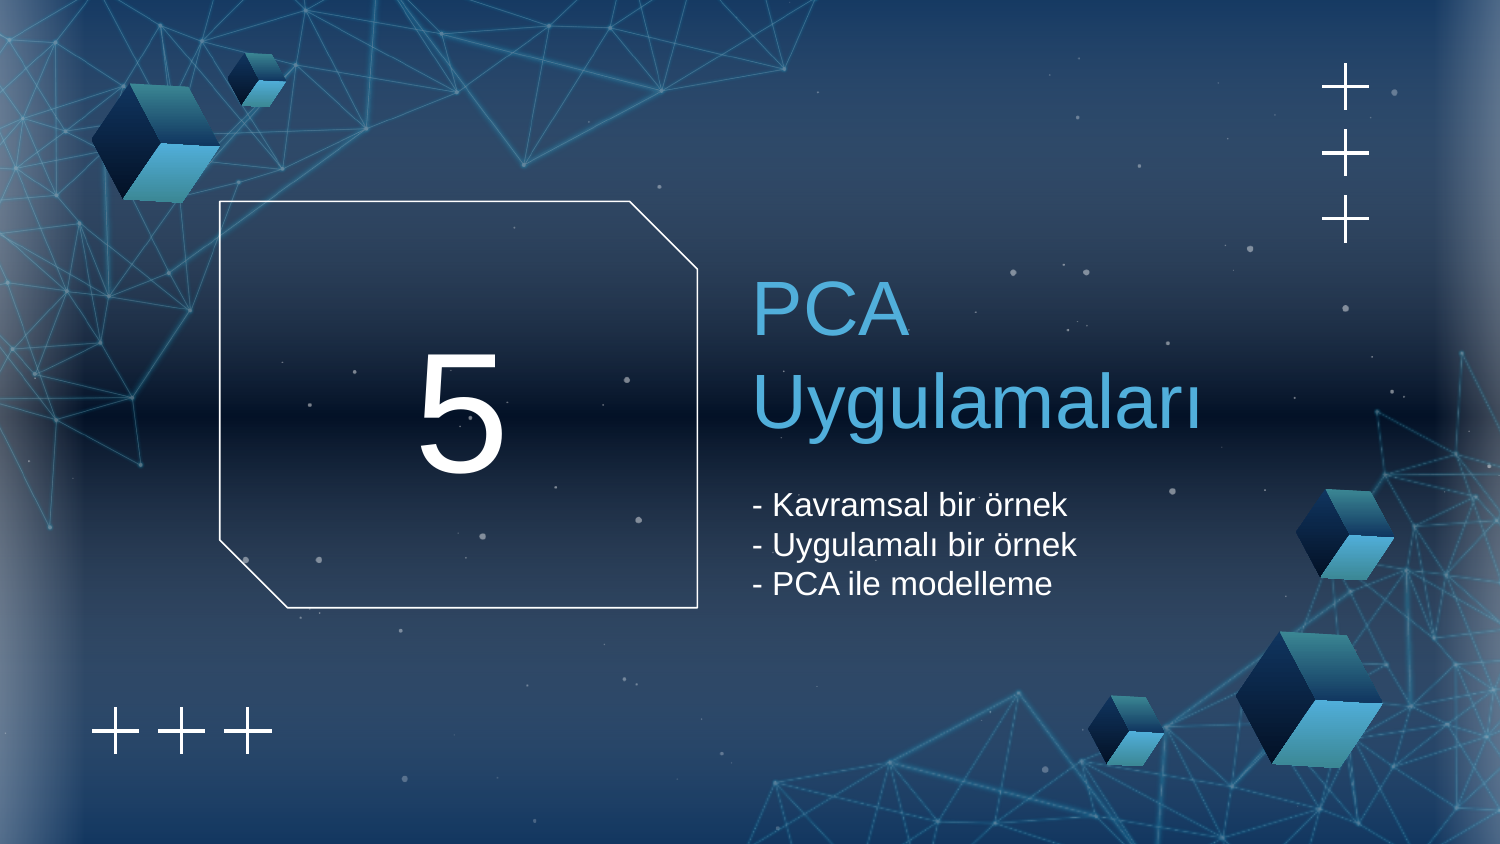

# PCA Uygulamaları
5
- Kavramsal bir örnek
- Uygulamalı bir örnek
- PCA ile modelleme